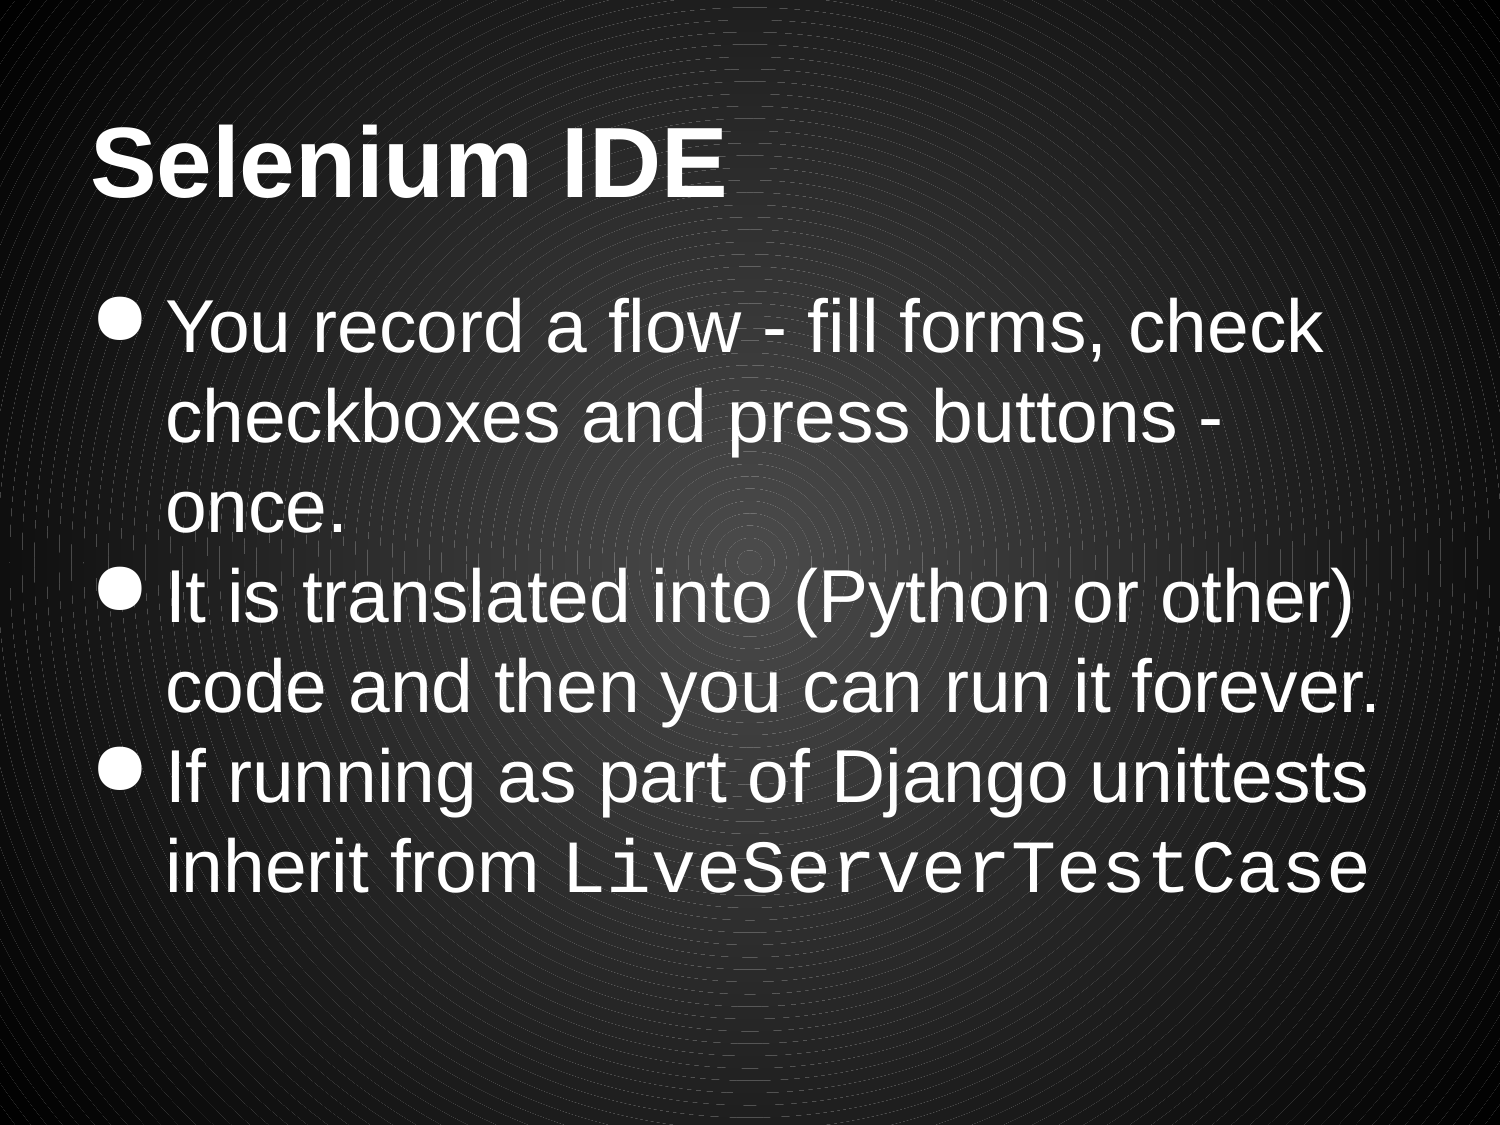

# Selenium IDE
You record a flow - fill forms, check checkboxes and press buttons - once.
It is translated into (Python or other) code and then you can run it forever.
If running as part of Django unittests inherit from LiveServerTestCase